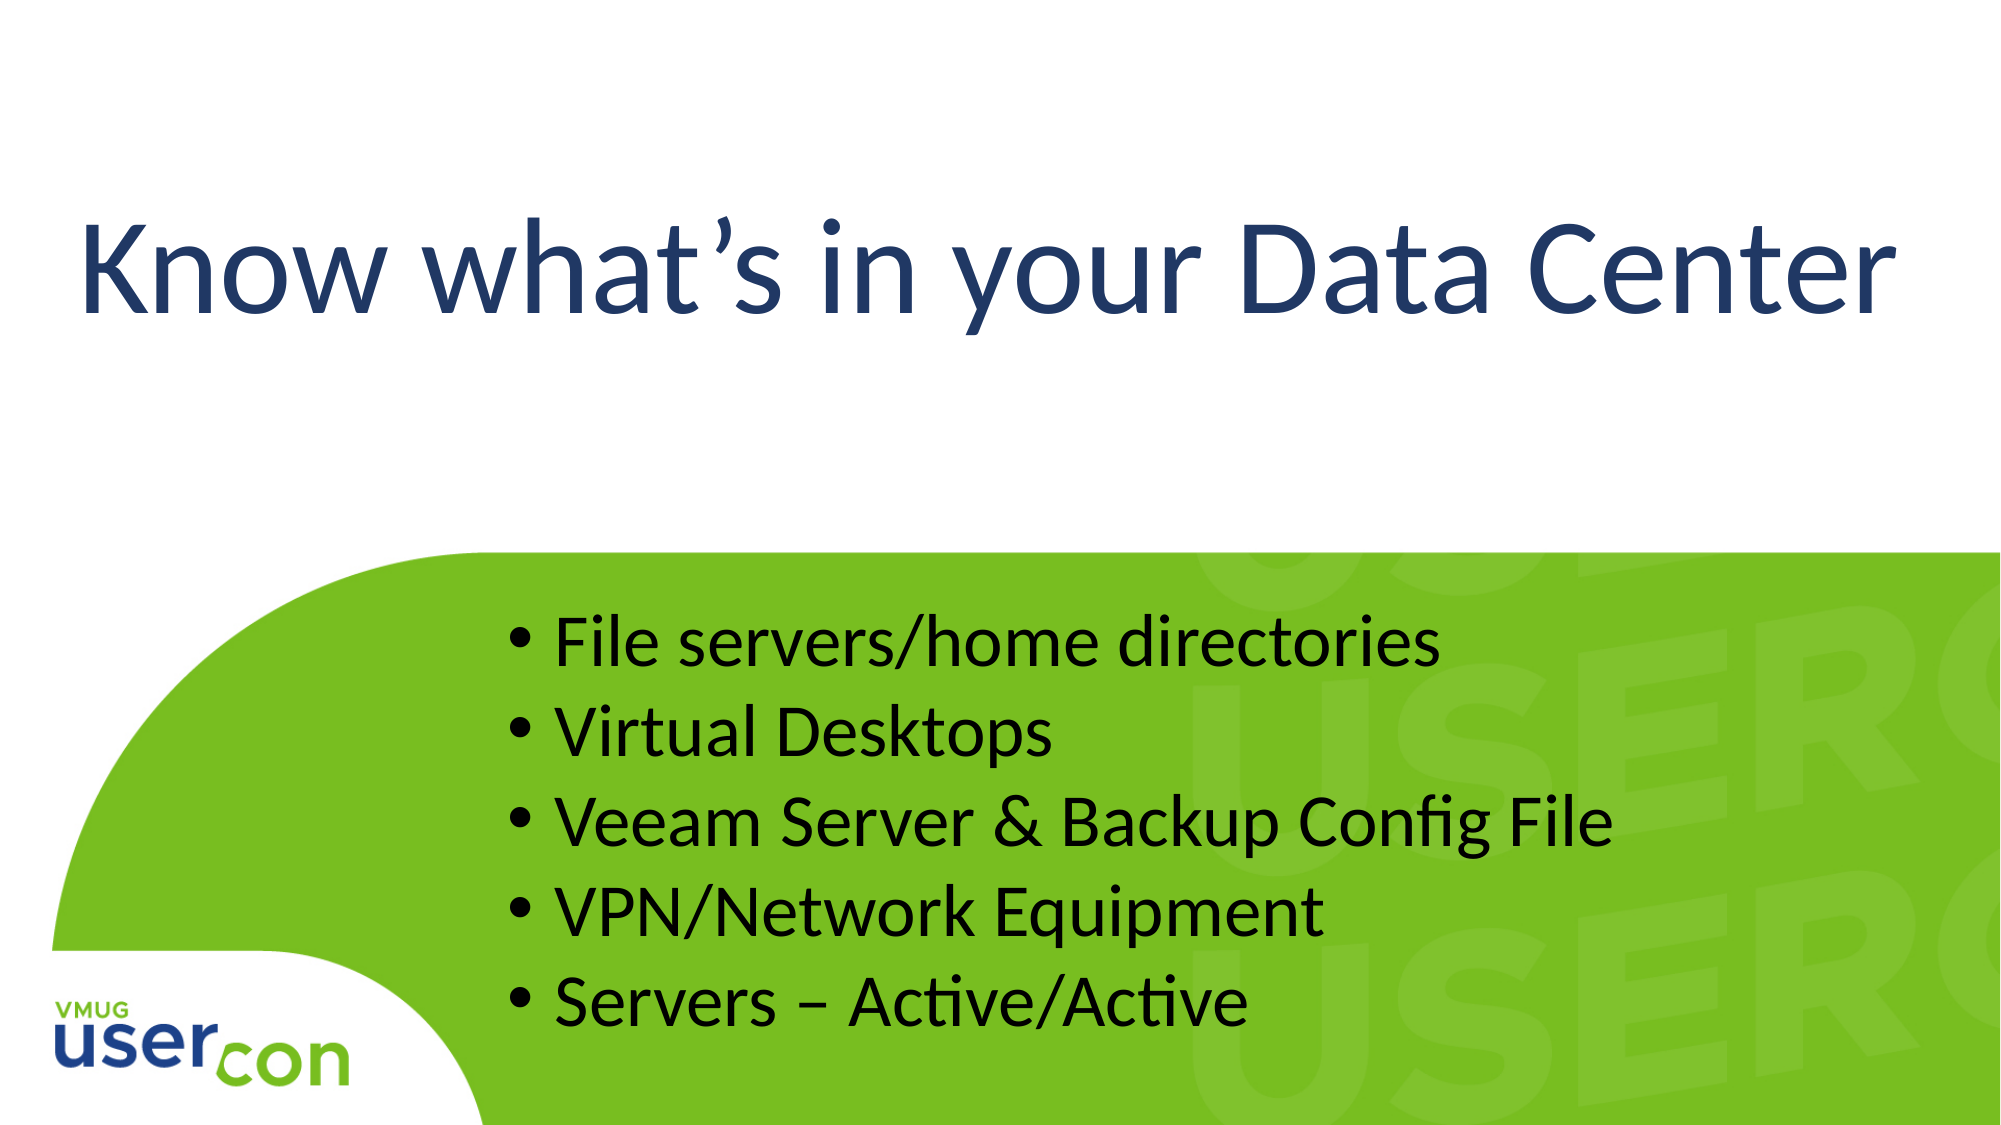

# Know what’s in your Data Center
File servers/home directories
Virtual Desktops
Veeam Server & Backup Config File
VPN/Network Equipment
Servers – Active/Active